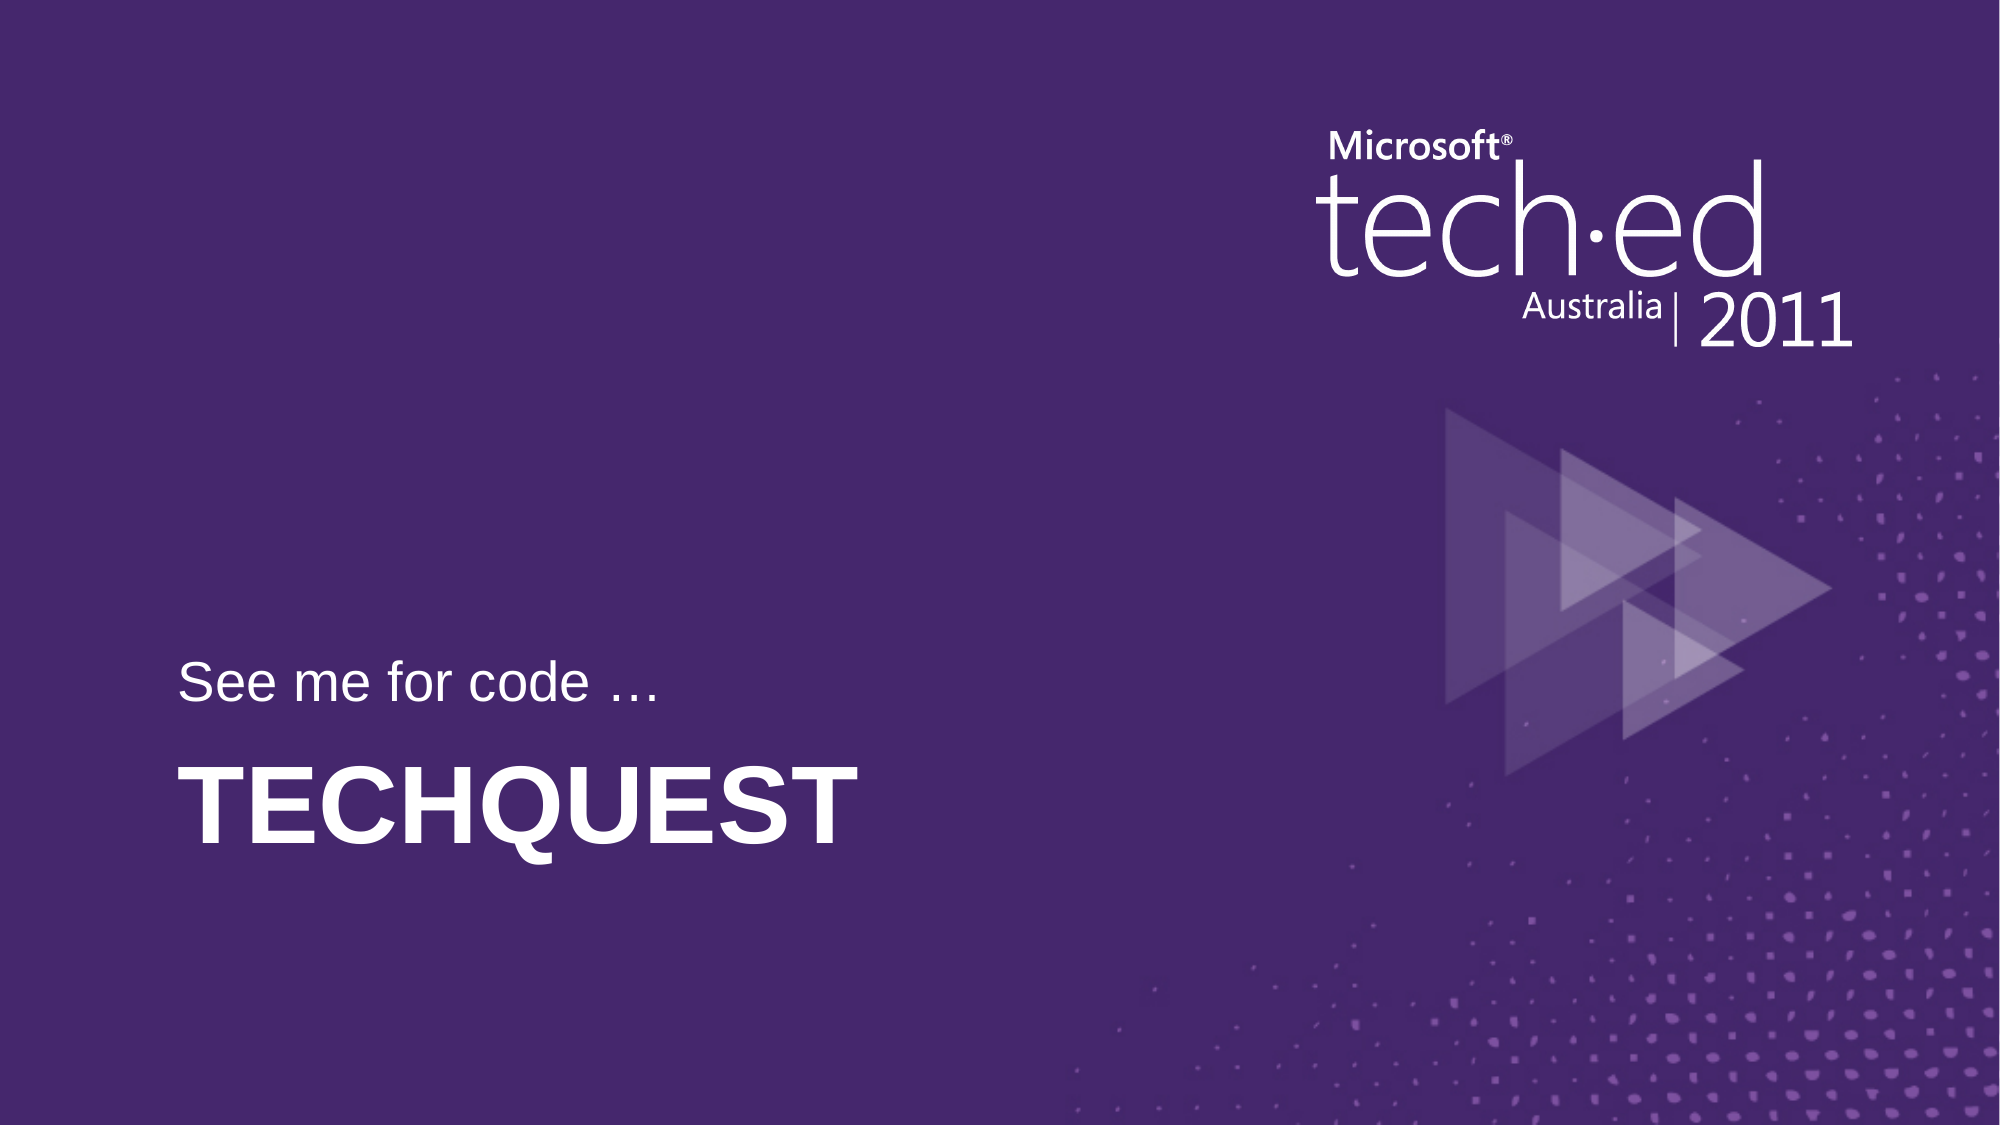

See me for code …
# TechQuest